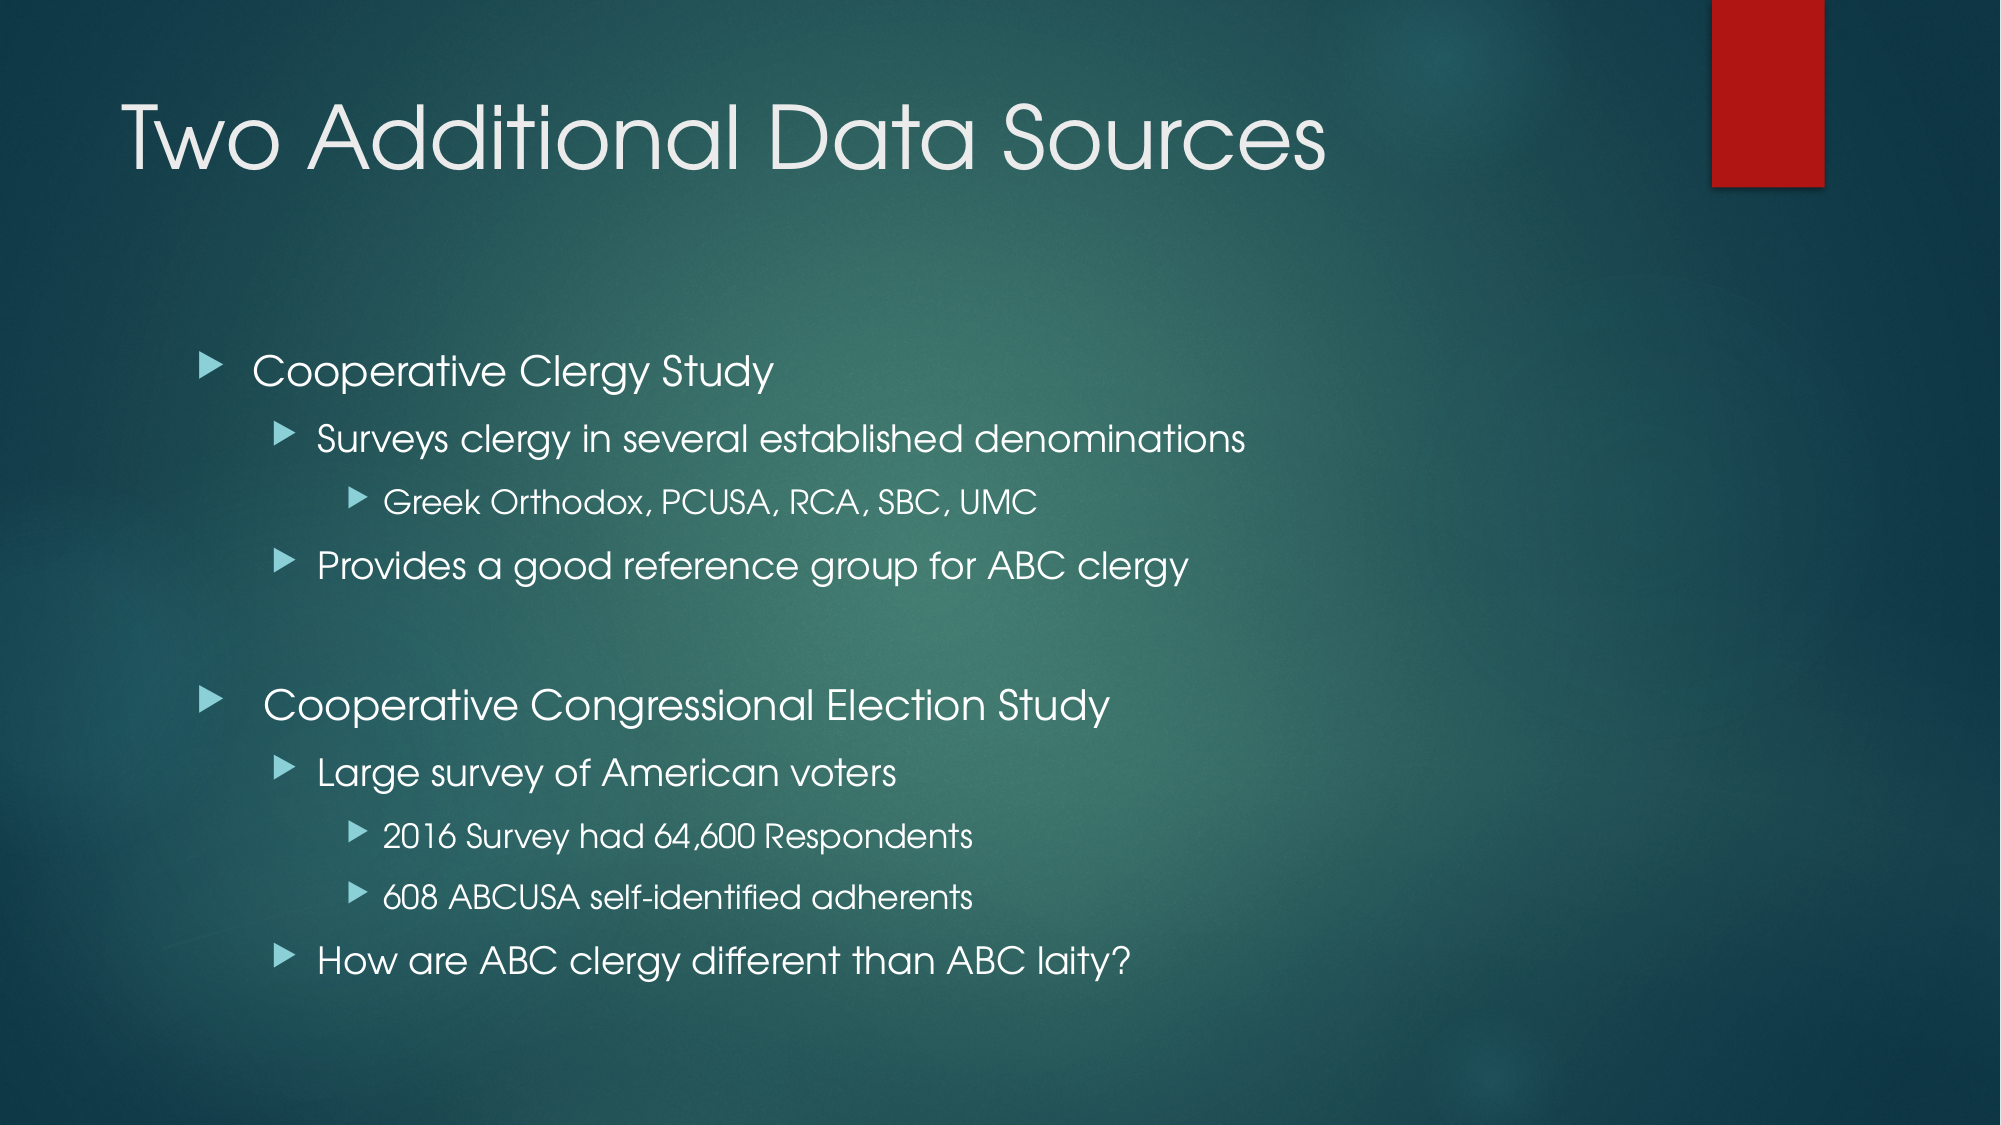

# Two Additional Data Sources
Cooperative Clergy Study
Surveys clergy in several established denominations
Greek Orthodox, PCUSA, RCA, SBC, UMC
Provides a good reference group for ABC clergy

 Cooperative Congressional Election Study
Large survey of American voters
2016 Survey had 64,600 Respondents
608 ABCUSA self-identified adherents
How are ABC clergy different than ABC laity?